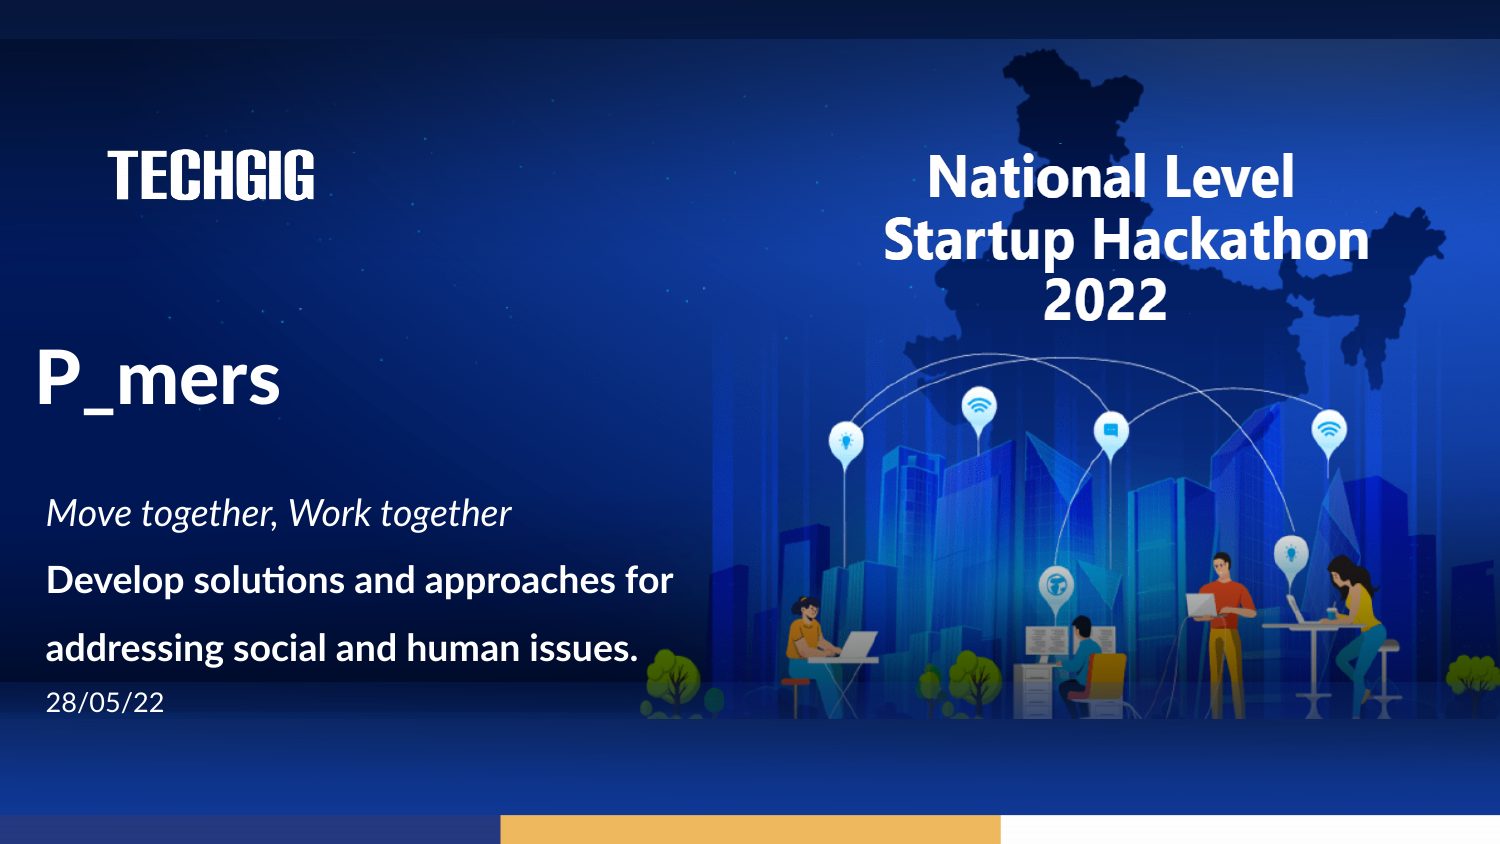

# P_mers
Move together, Work together
Develop solutions and approaches for addressing social and human issues.
28/05/22